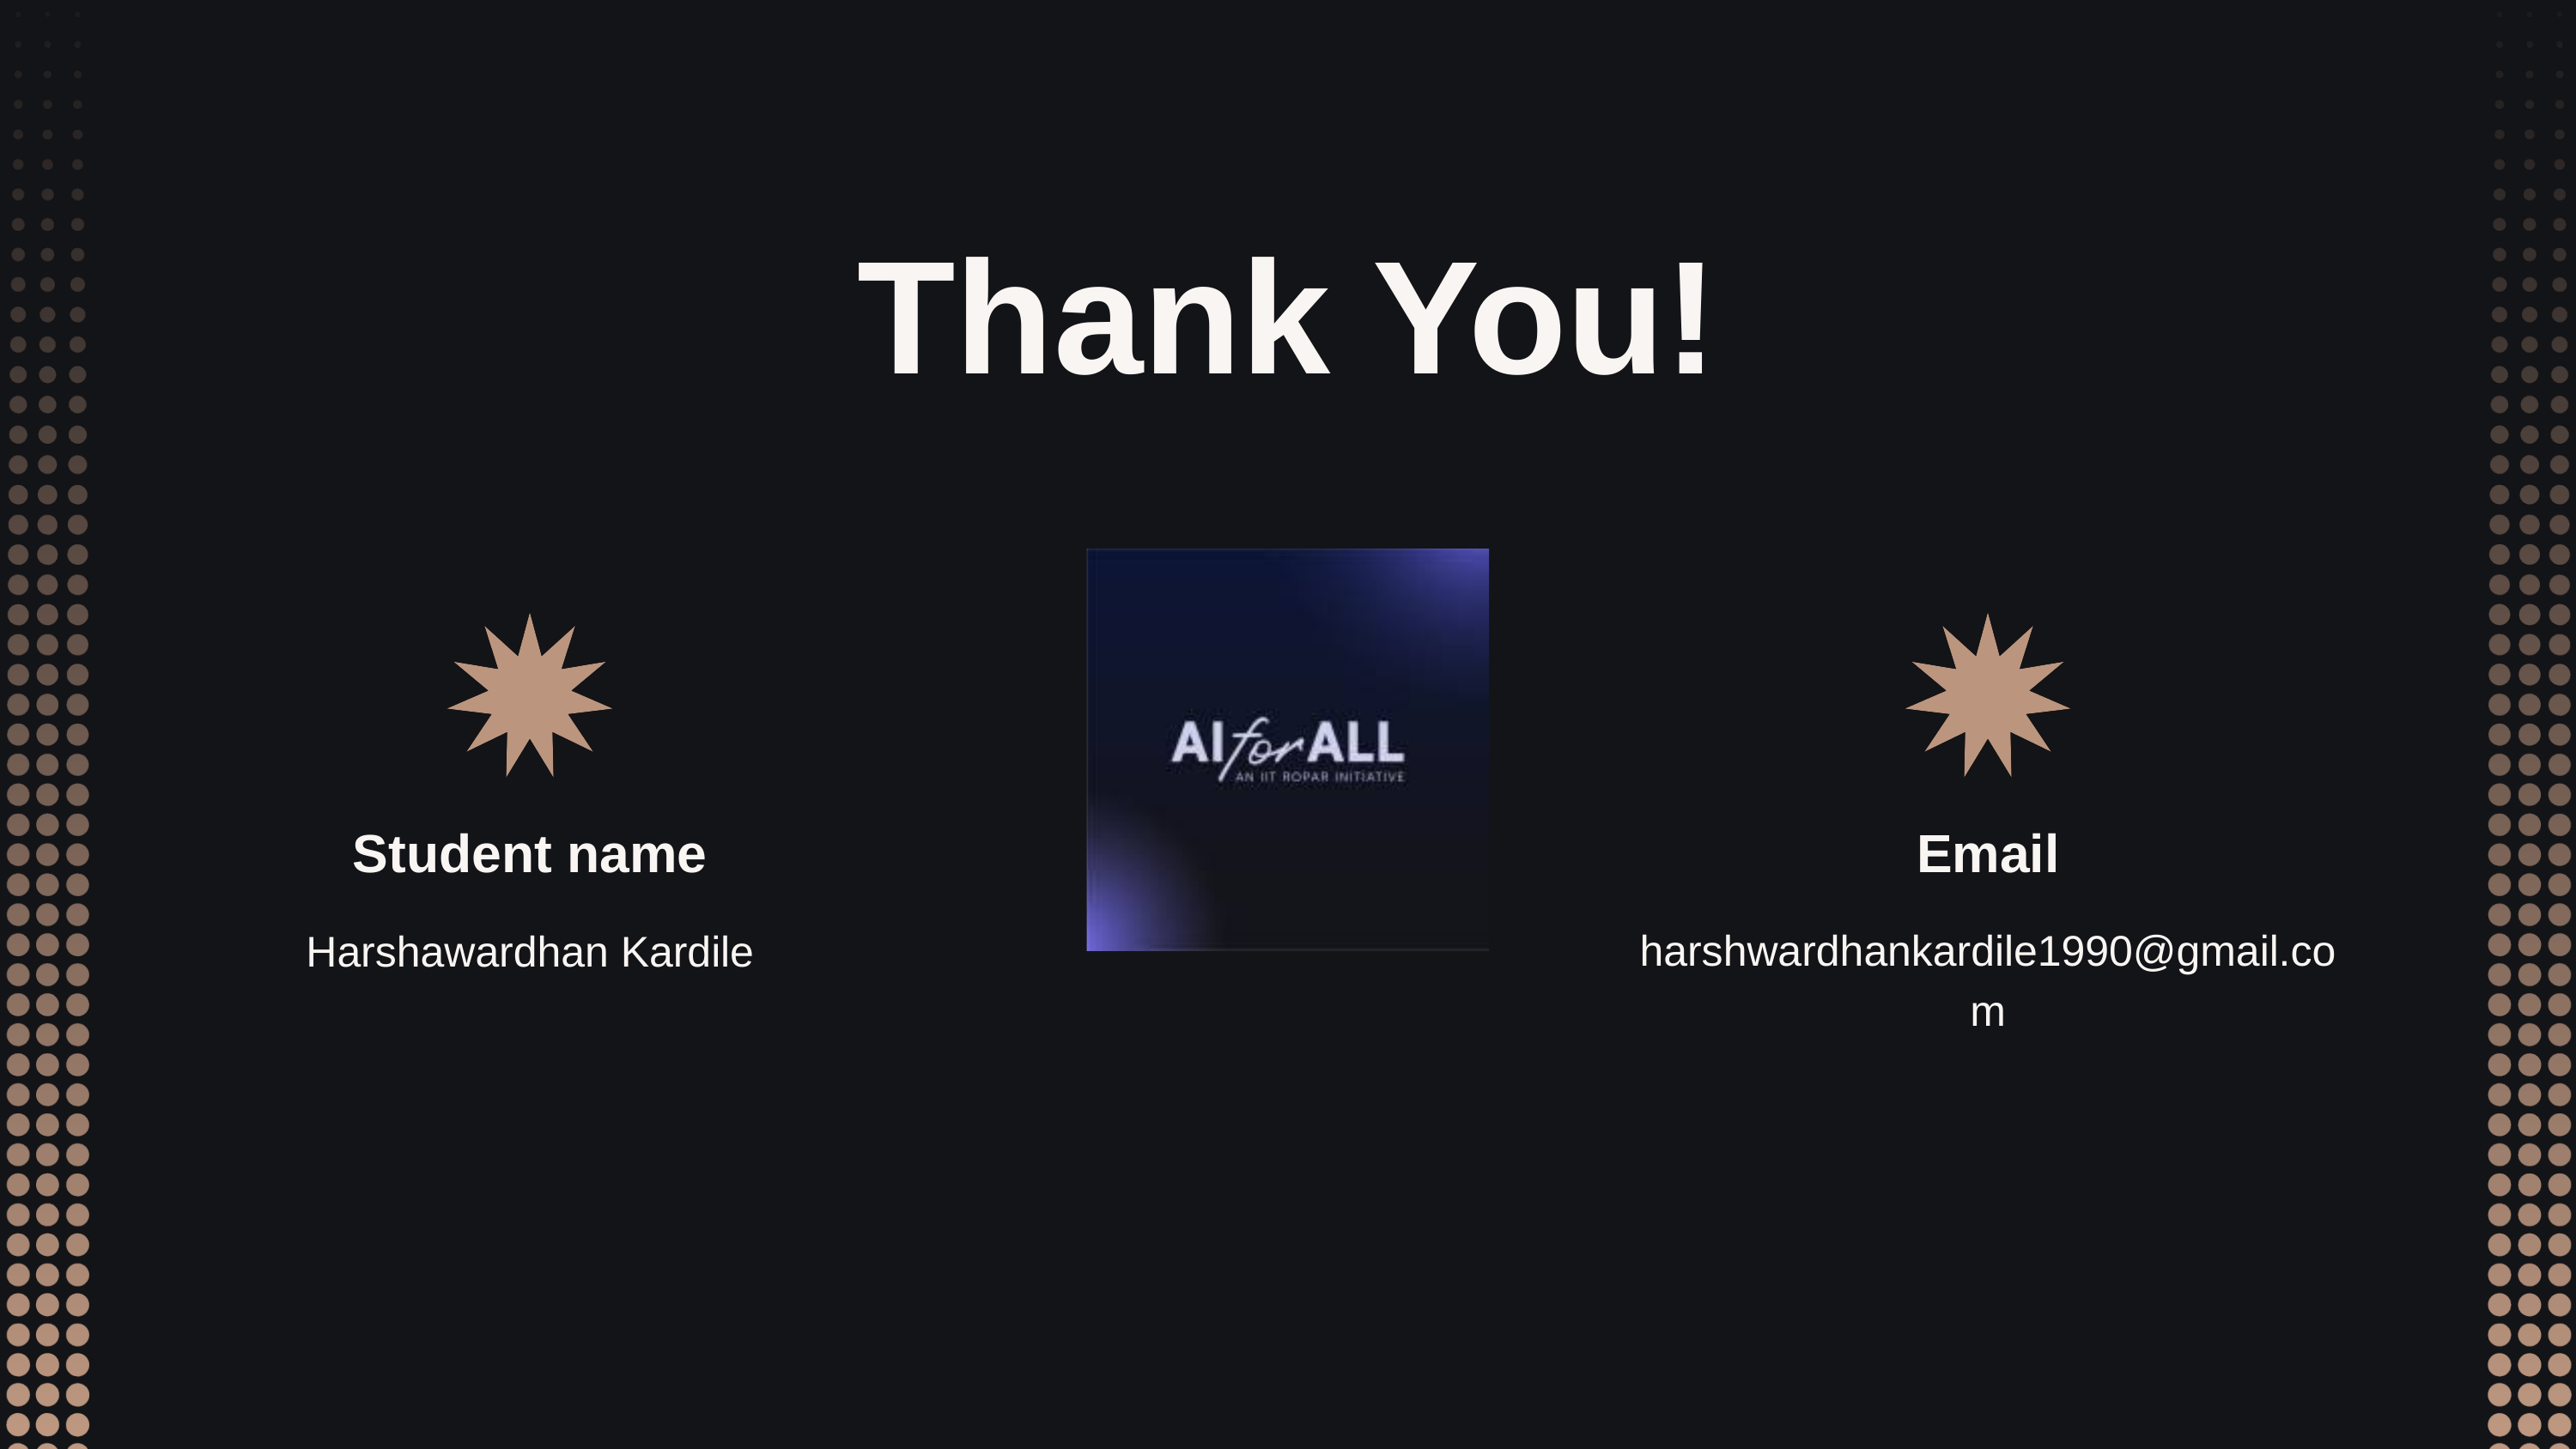

Thank You!

Student name
Harshawardhan Kardile
Email
harshwardhankardile1990@gmail.com